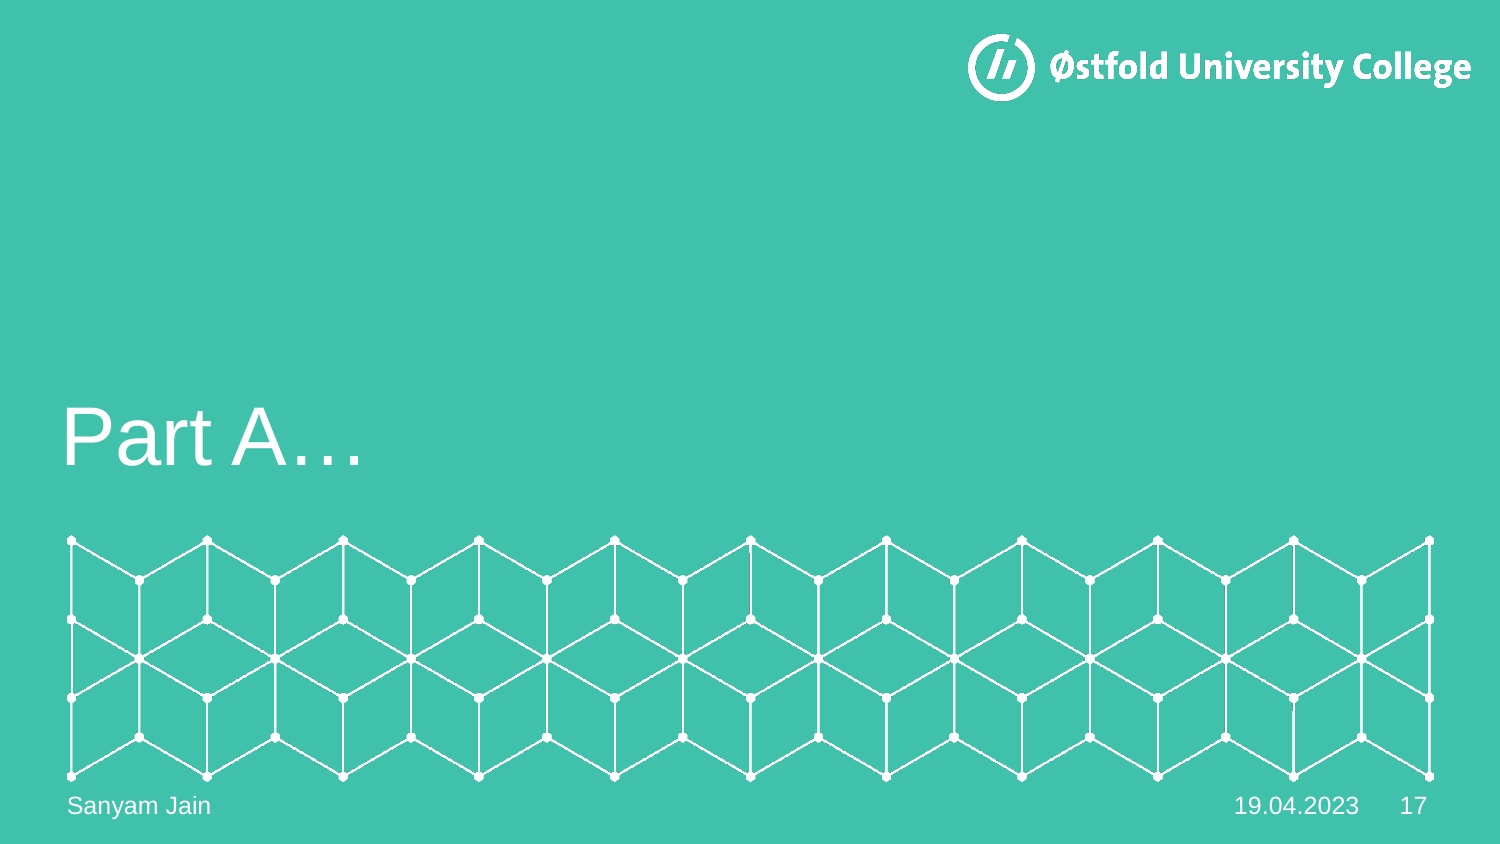

# Part A…
Sanyam Jain
17
19.04.2023